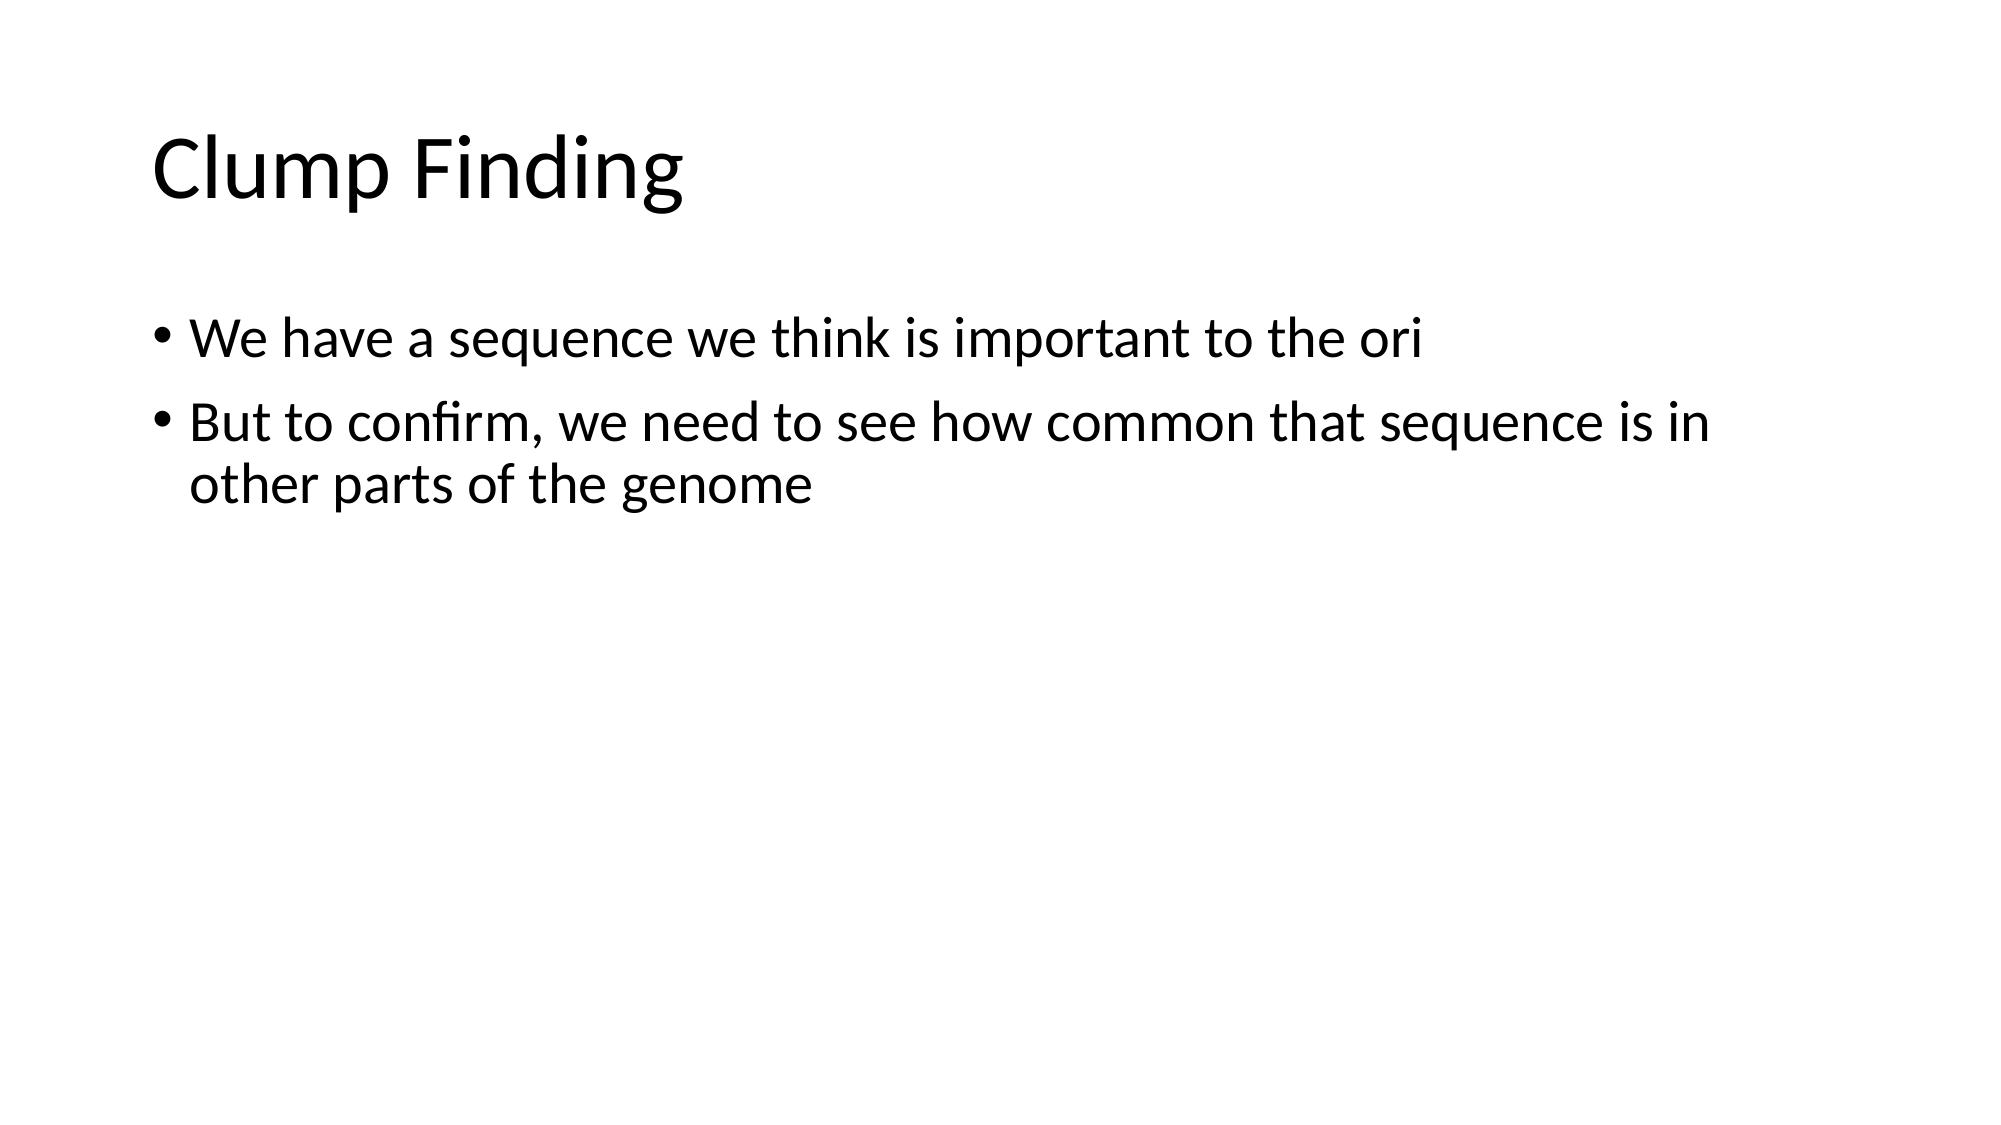

# Clump Finding
We have a sequence we think is important to the ori
But to confirm, we need to see how common that sequence is in other parts of the genome